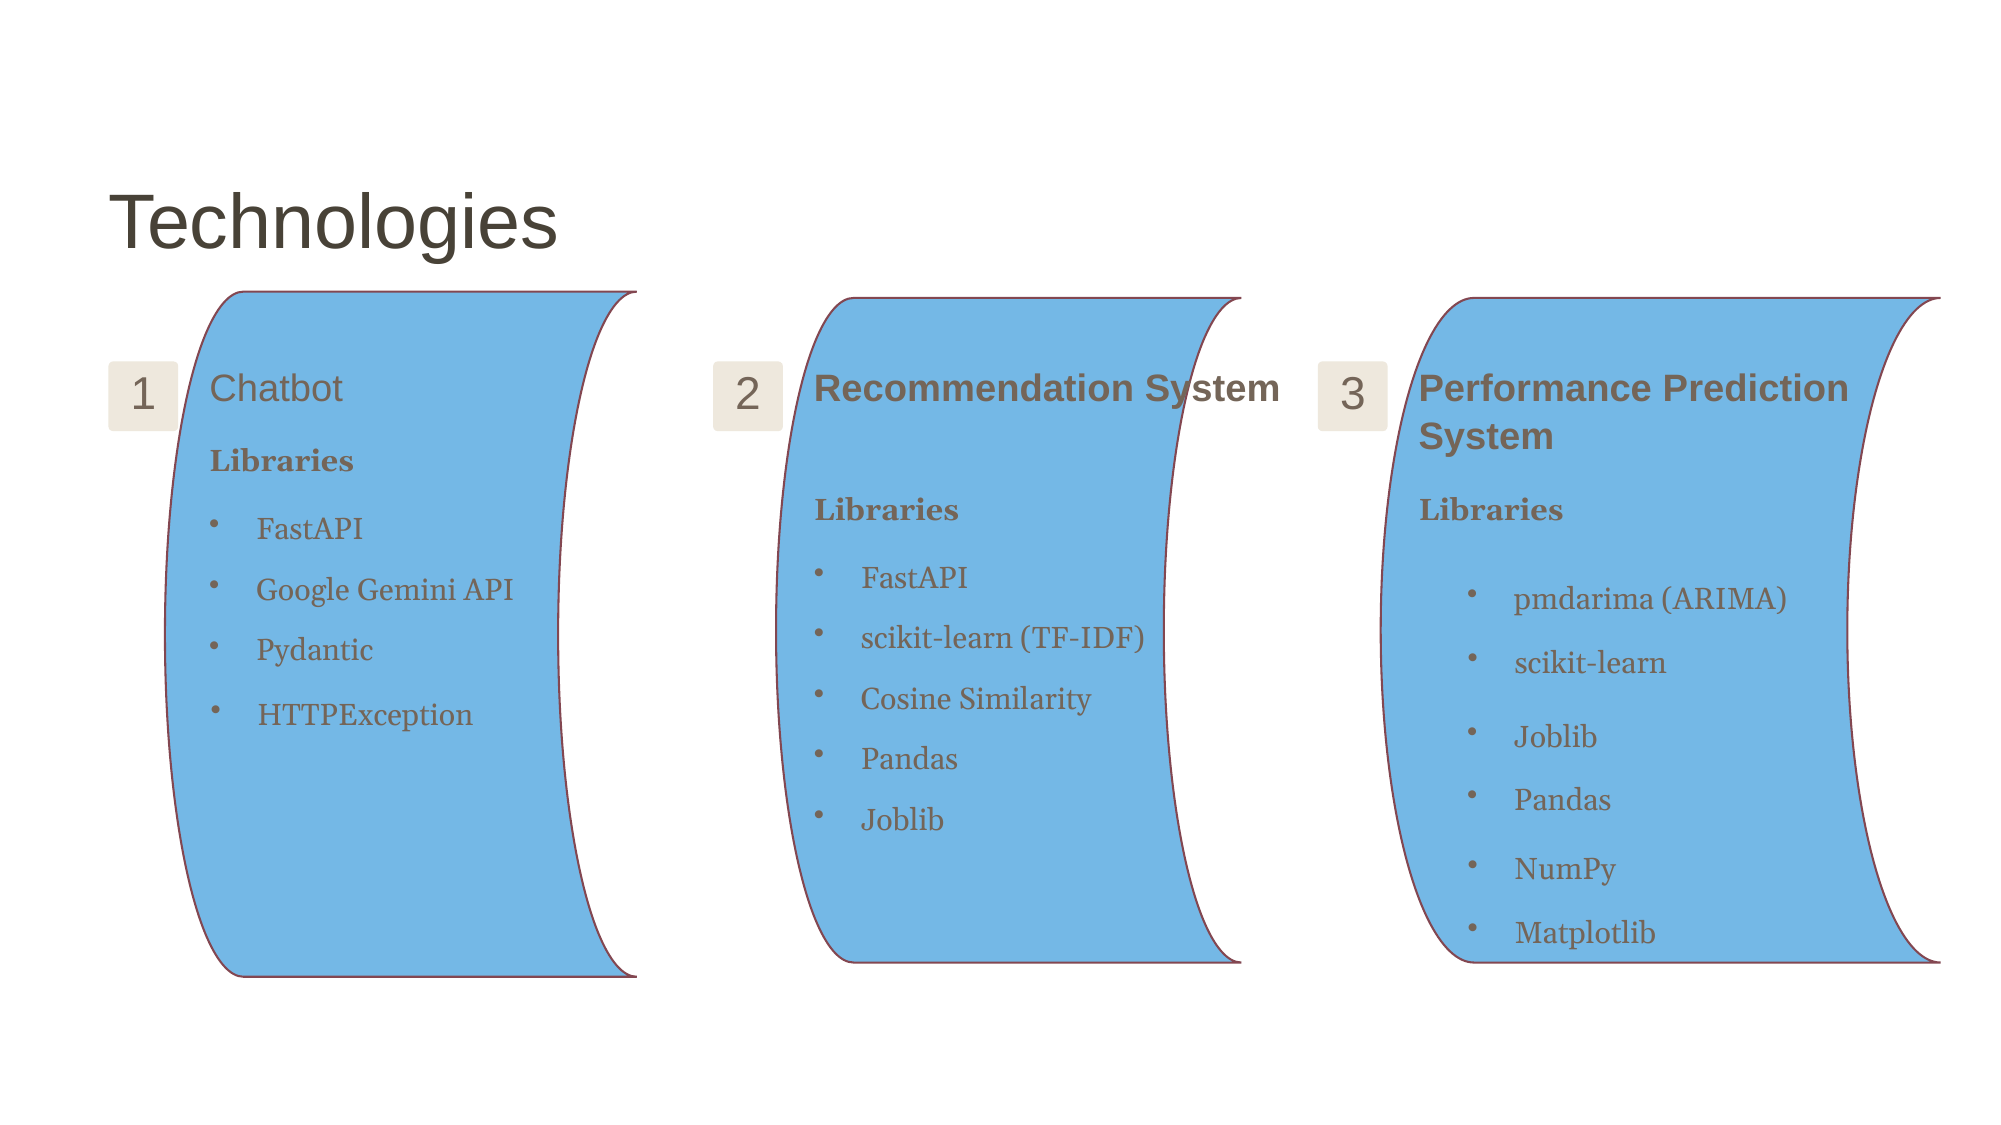

Technologies

Chatbot

Recommendation System

Performance Prediction System
1
2
3
Libraries
Libraries
Libraries
FastAPI
FastAPI
Google Gemini API
pmdarima (ARIMA)
scikit-learn (TF-IDF)

Pydantic
scikit-learn
Cosine Similarity

HTTPException
Joblib
Pandas
Pandas
Joblib
NumPy

Matplotlib